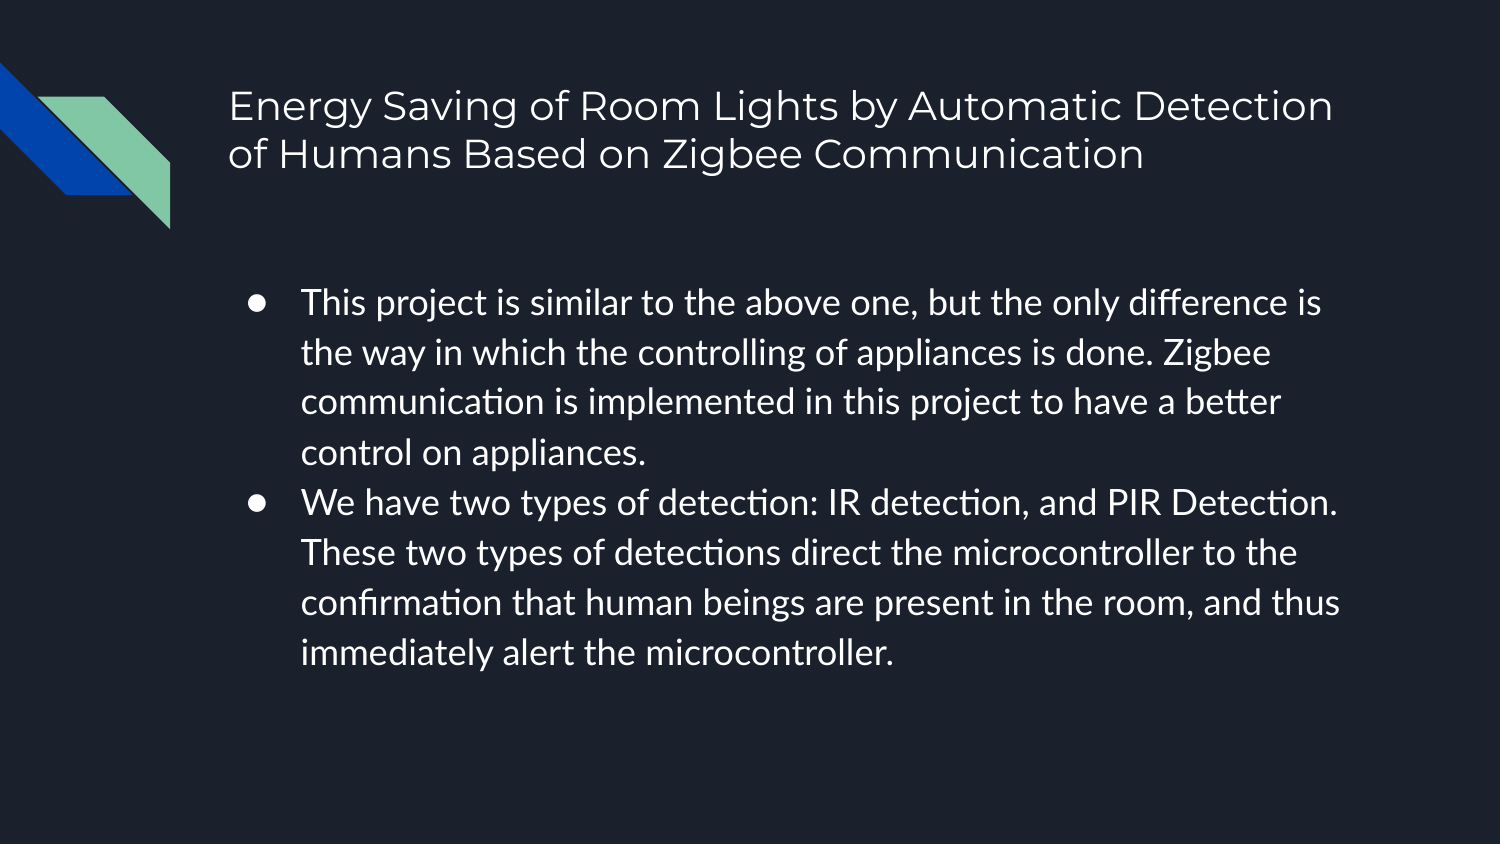

# Energy Saving of Room Lights by Automatic Detection of Humans Based on Zigbee Communication
This project is similar to the above one, but the only difference is the way in which the controlling of appliances is done. Zigbee communication is implemented in this project to have a better control on appliances.
We have two types of detection: IR detection, and PIR Detection. These two types of detections direct the microcontroller to the confirmation that human beings are present in the room, and thus immediately alert the microcontroller.